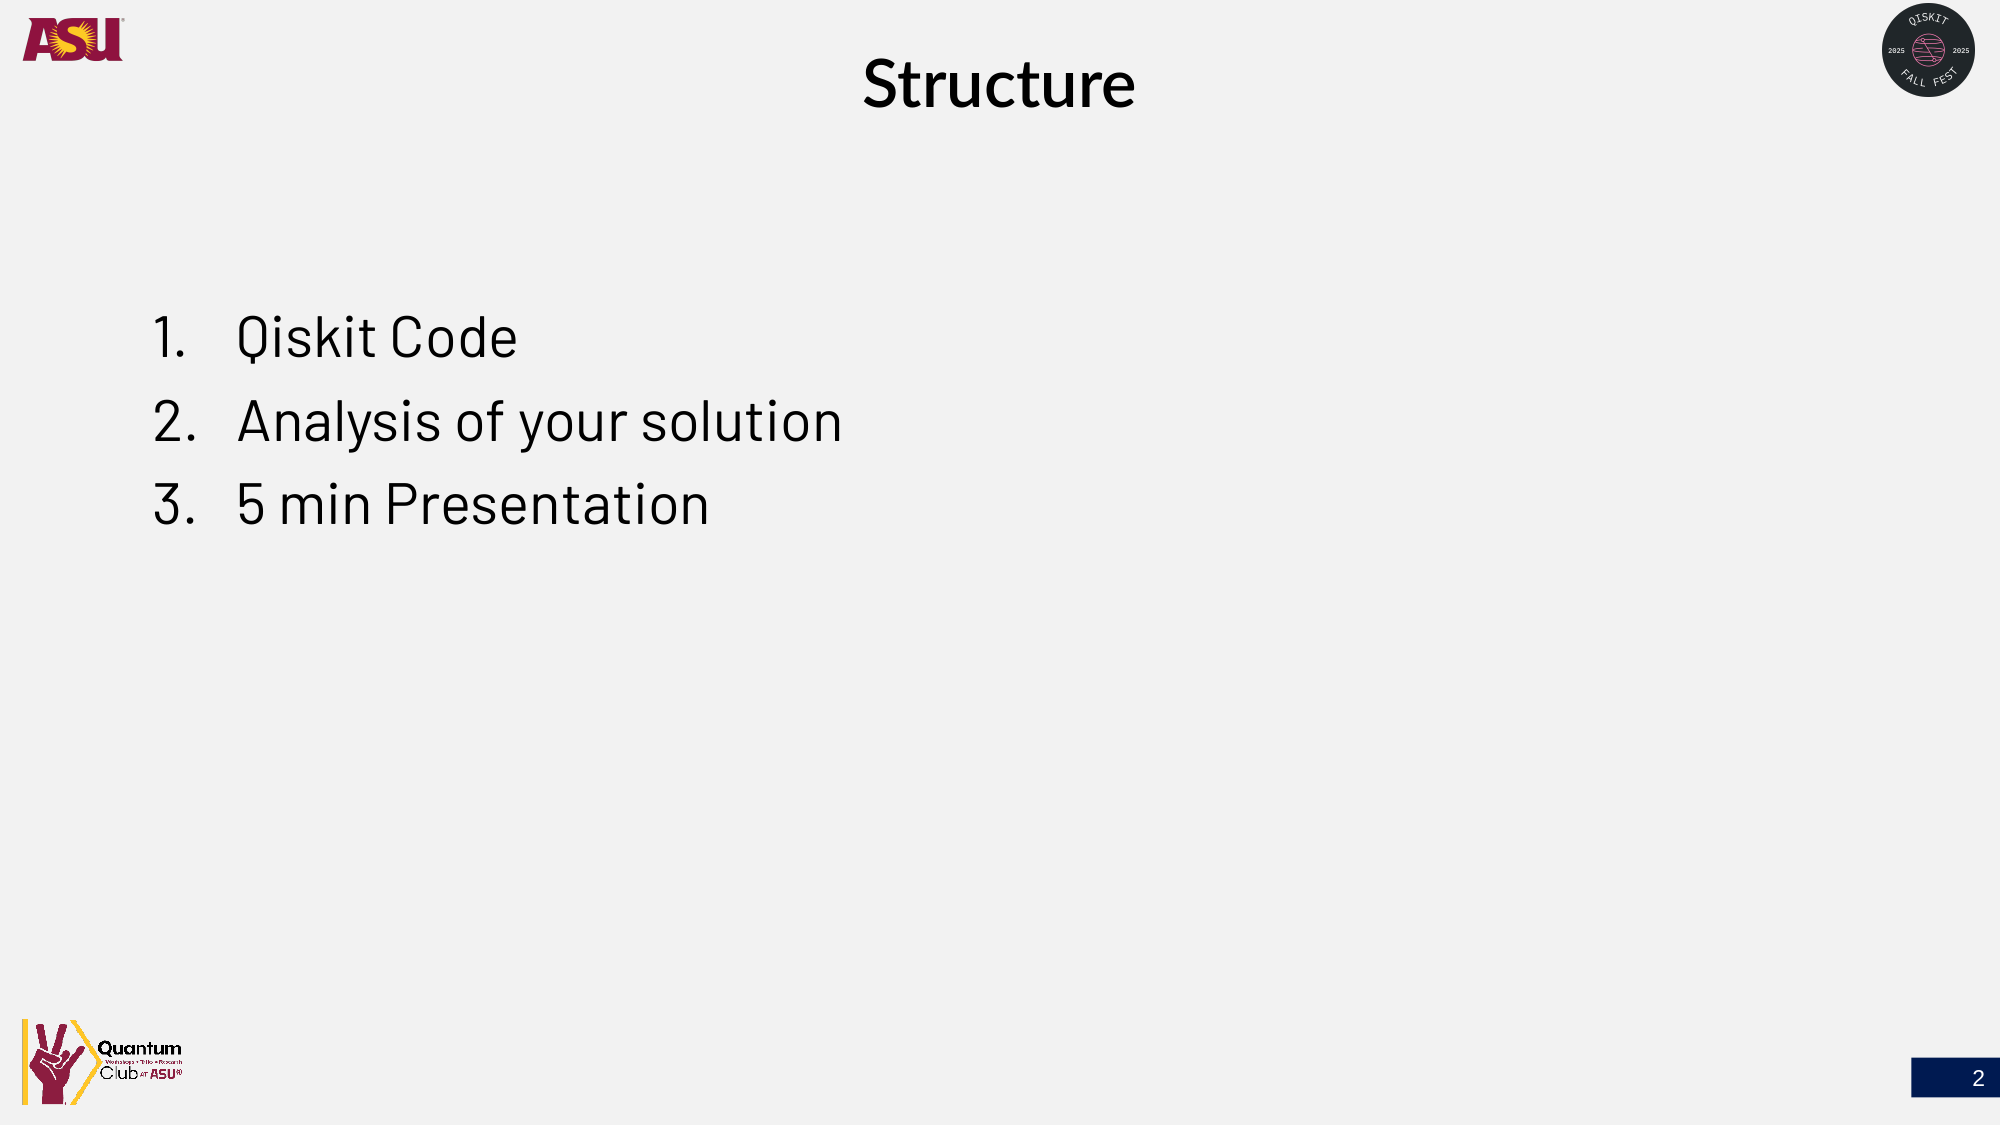

# Structure

Qiskit Code
Analysis of your solution
5 min Presentation